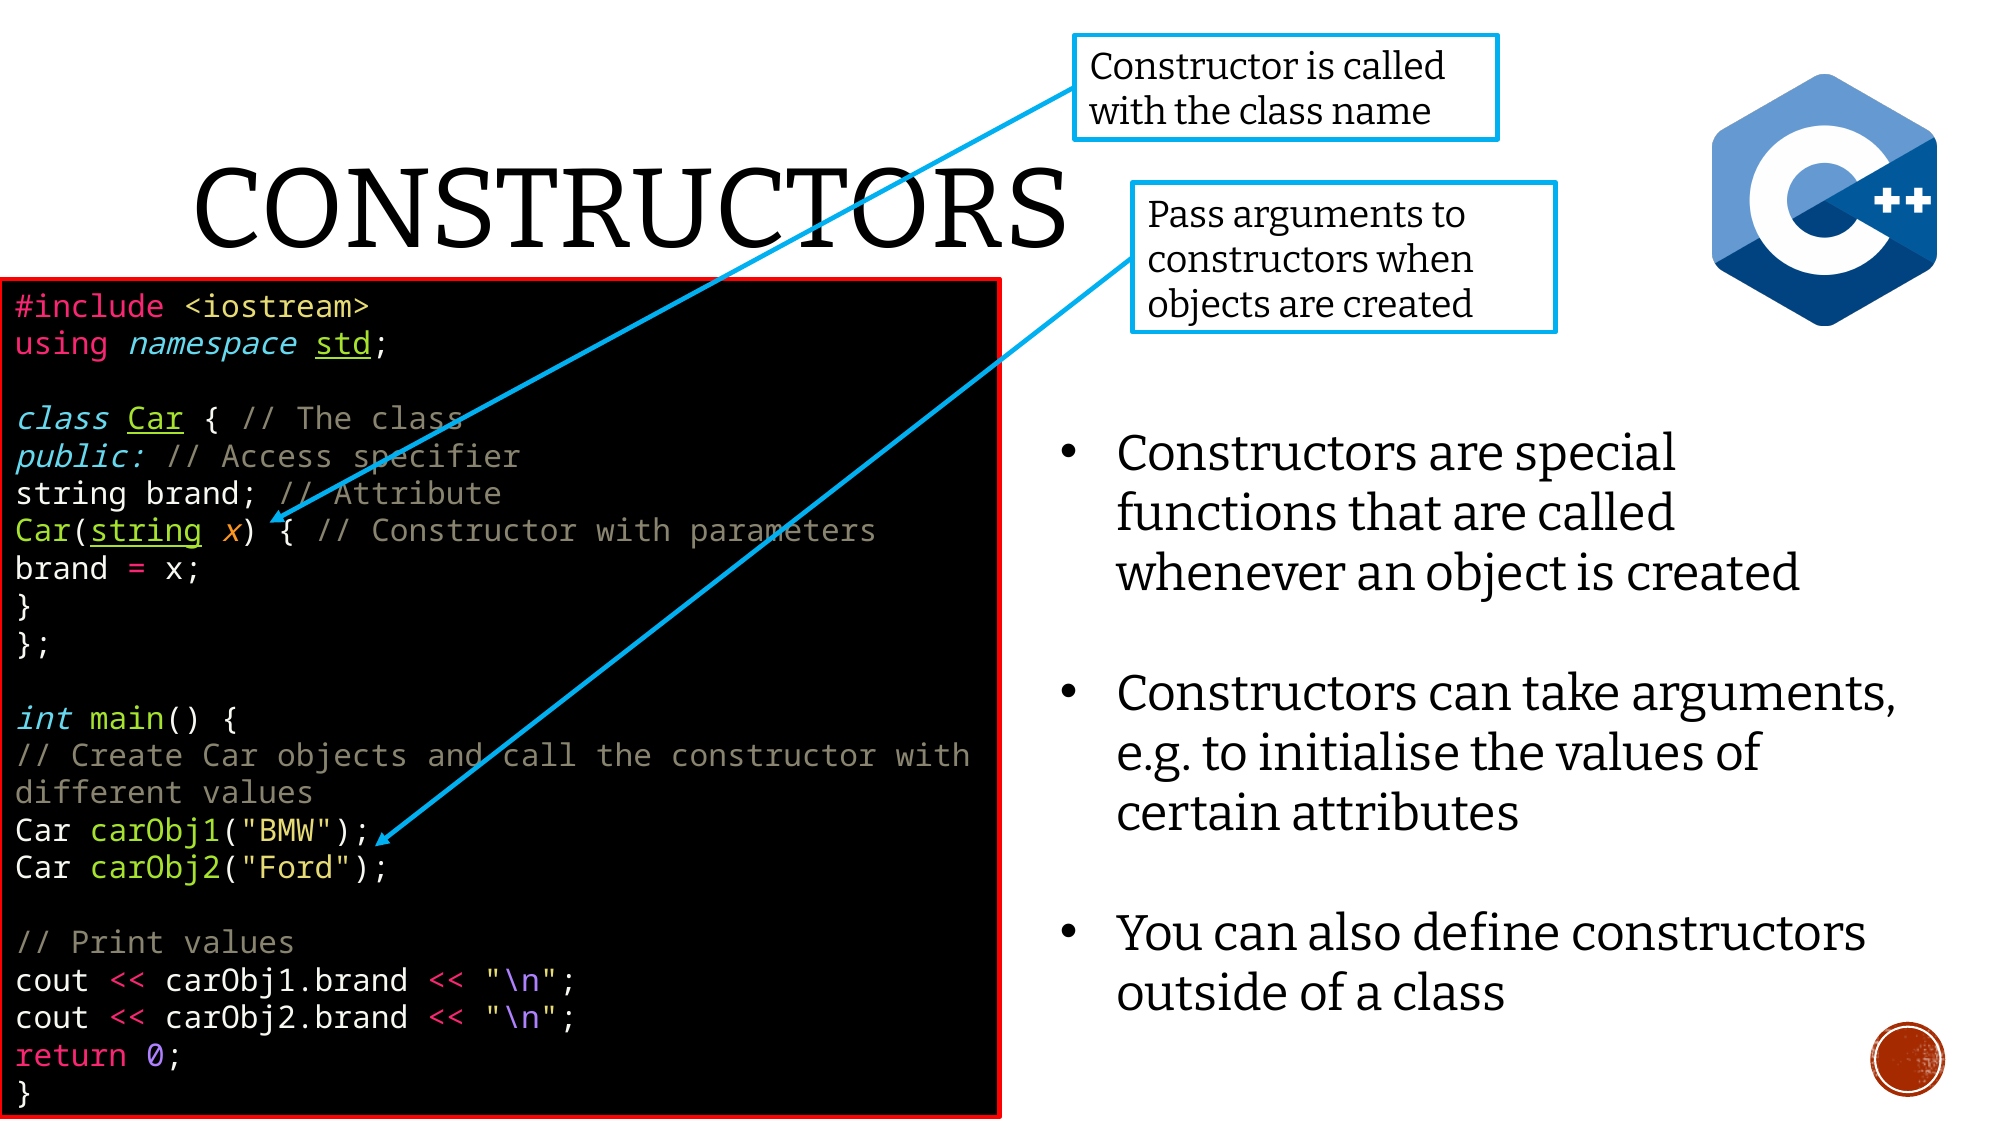

Constructor is called with the class name
# Constructors
Pass arguments to constructors when objects are created
#include <iostream>
using namespace std;
class Car { // The class
public: // Access specifier
string brand; // Attribute
Car(string x) { // Constructor with parameters
brand = x;
}
};
int main() {
// Create Car objects and call the constructor with different values
Car carObj1("BMW");
Car carObj2("Ford");
// Print values
cout << carObj1.brand << "\n";
cout << carObj2.brand << "\n";
return 0;
}
Constructors are special functions that are called whenever an object is created

Constructors can take arguments, e.g. to initialise the values of certain attributes

You can also define constructors outside of a class